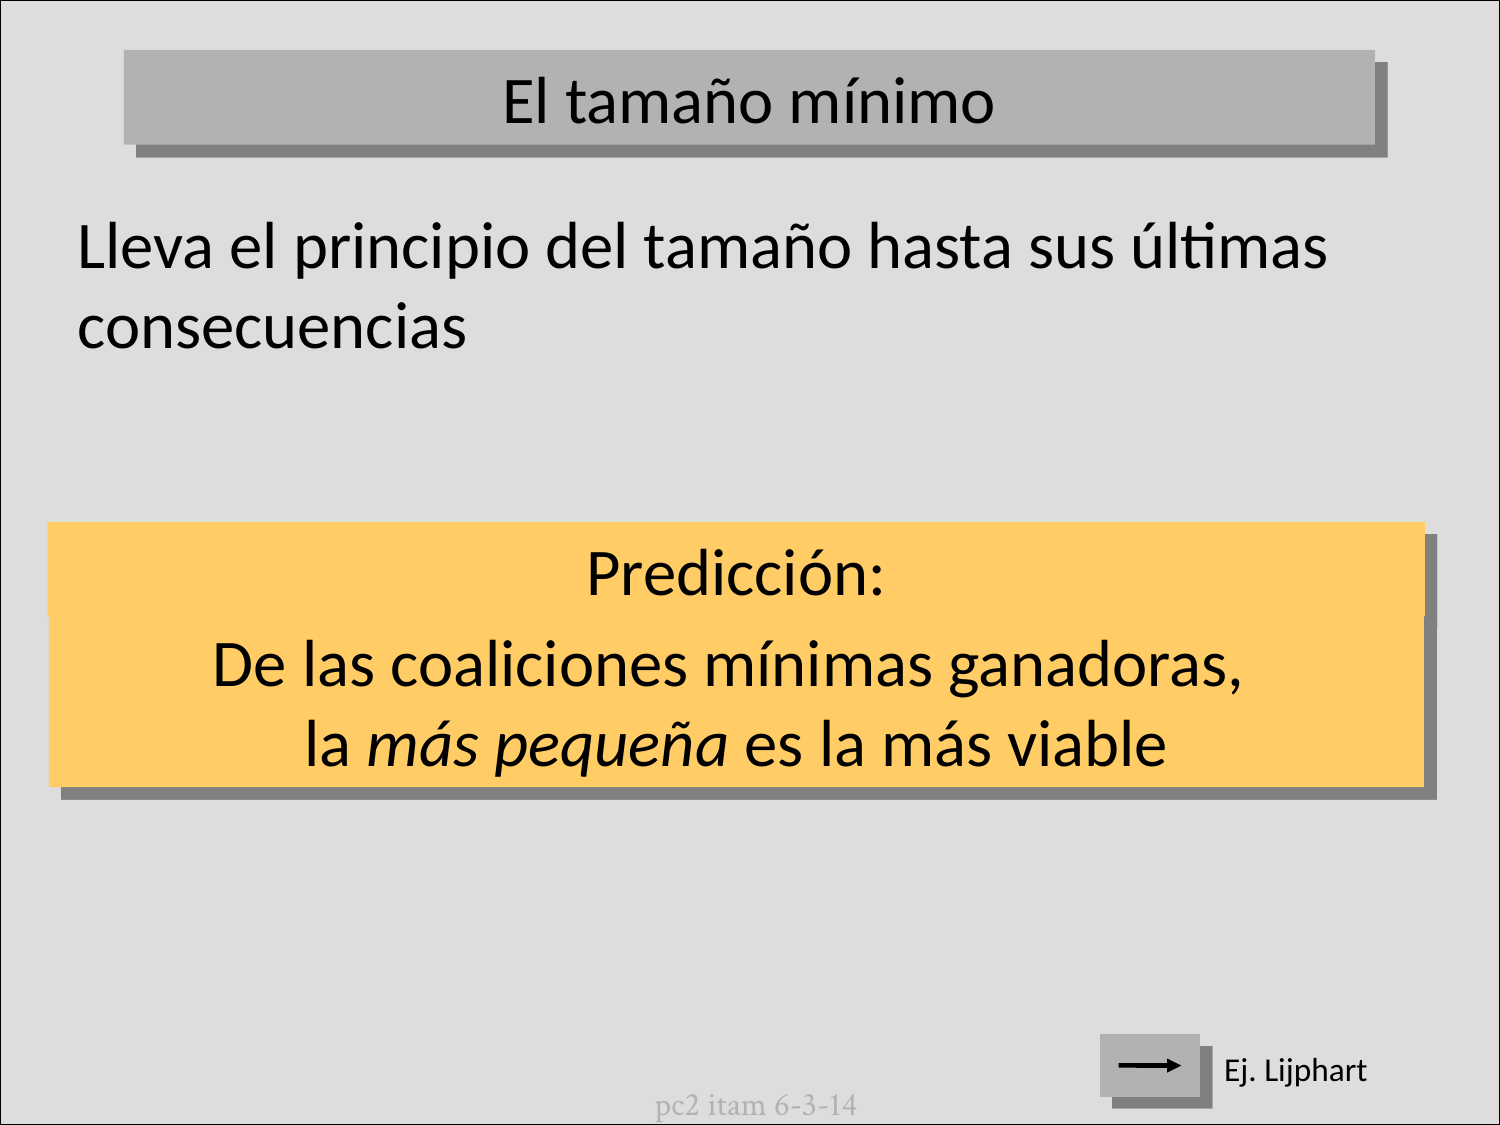

El tamaño mínimo
Lleva el principio del tamaño hasta sus últimas consecuencias
Predicción:
De las coaliciones mínimas ganadoras,
la más pequeña es la más viable

Ej. Lijphart